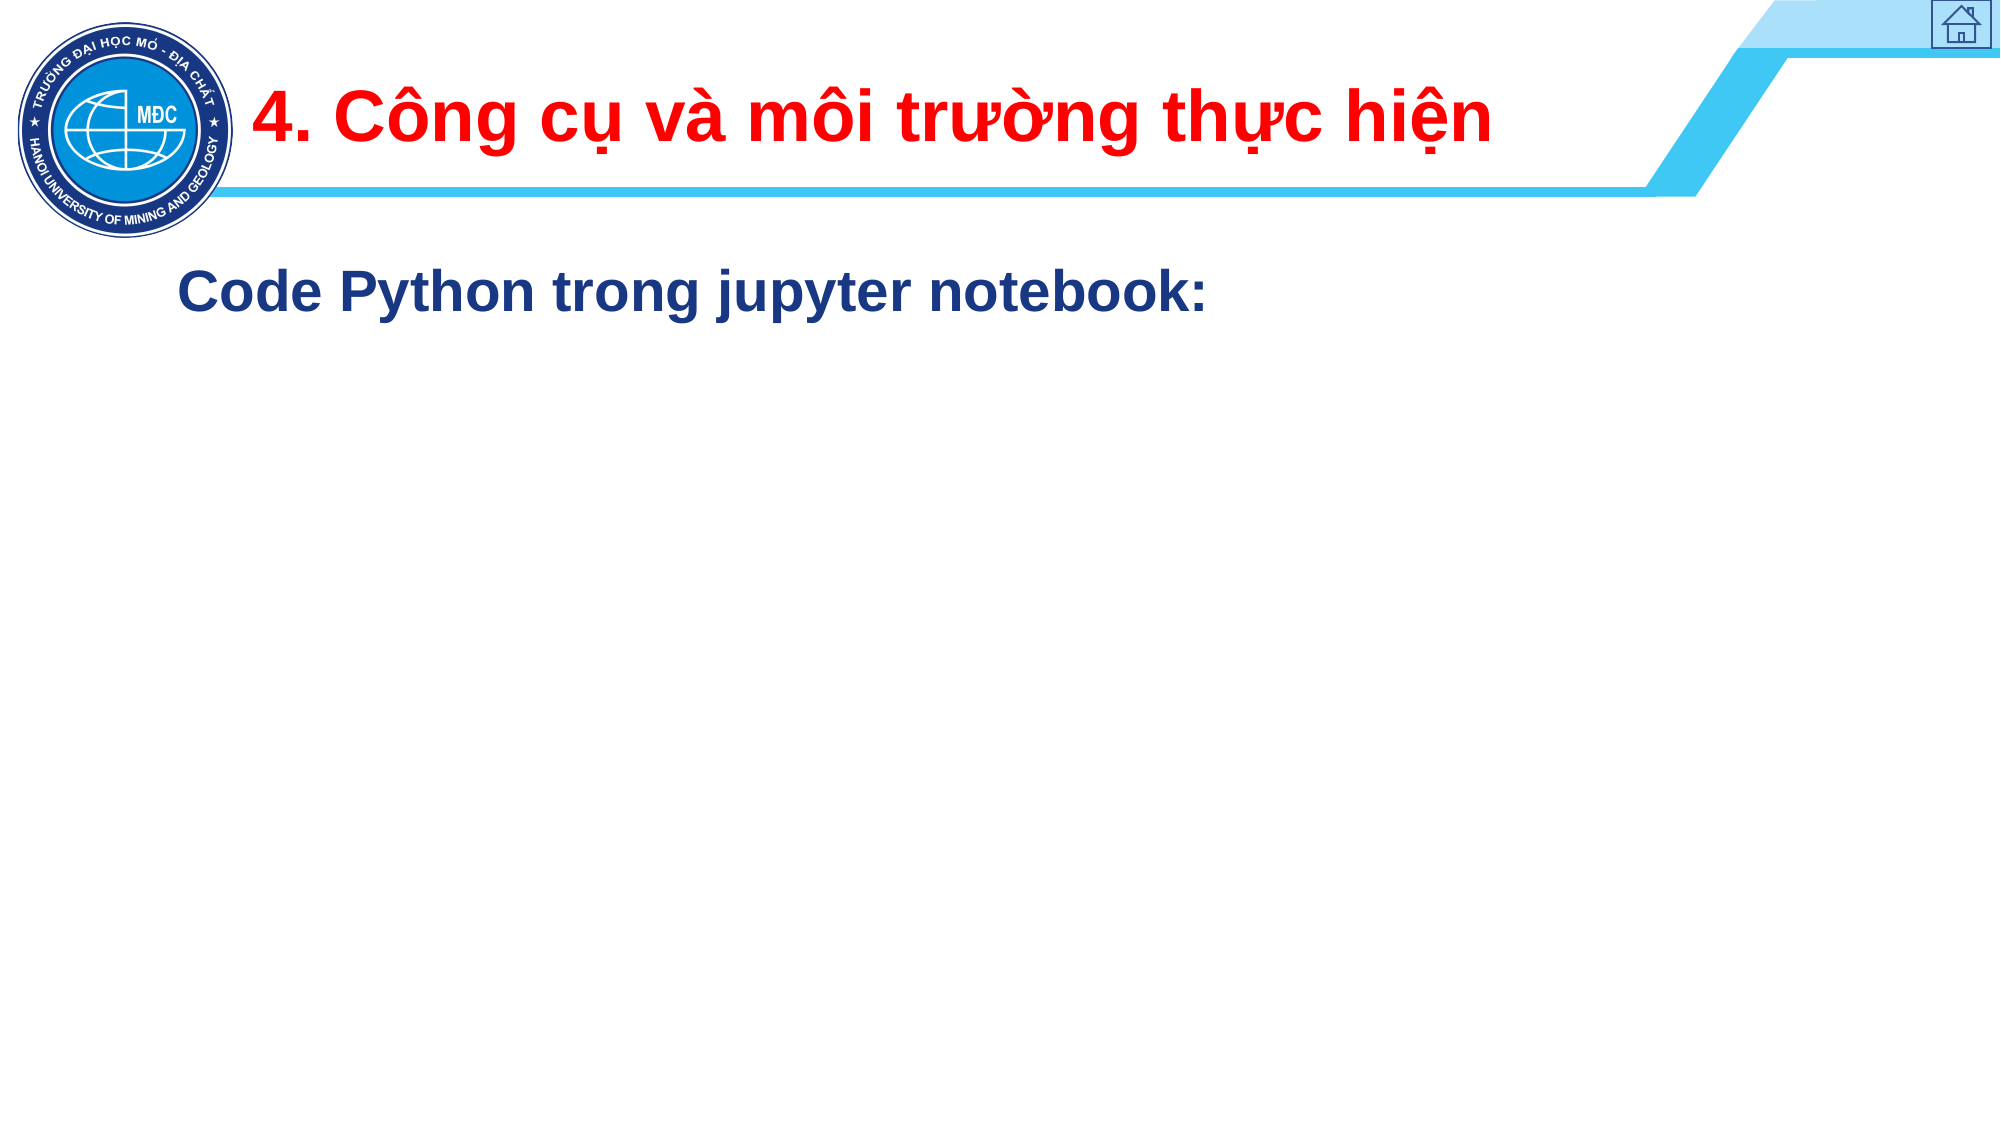

# 4. Công cụ và môi trường thực hiện
Code Python trong jupyter notebook: